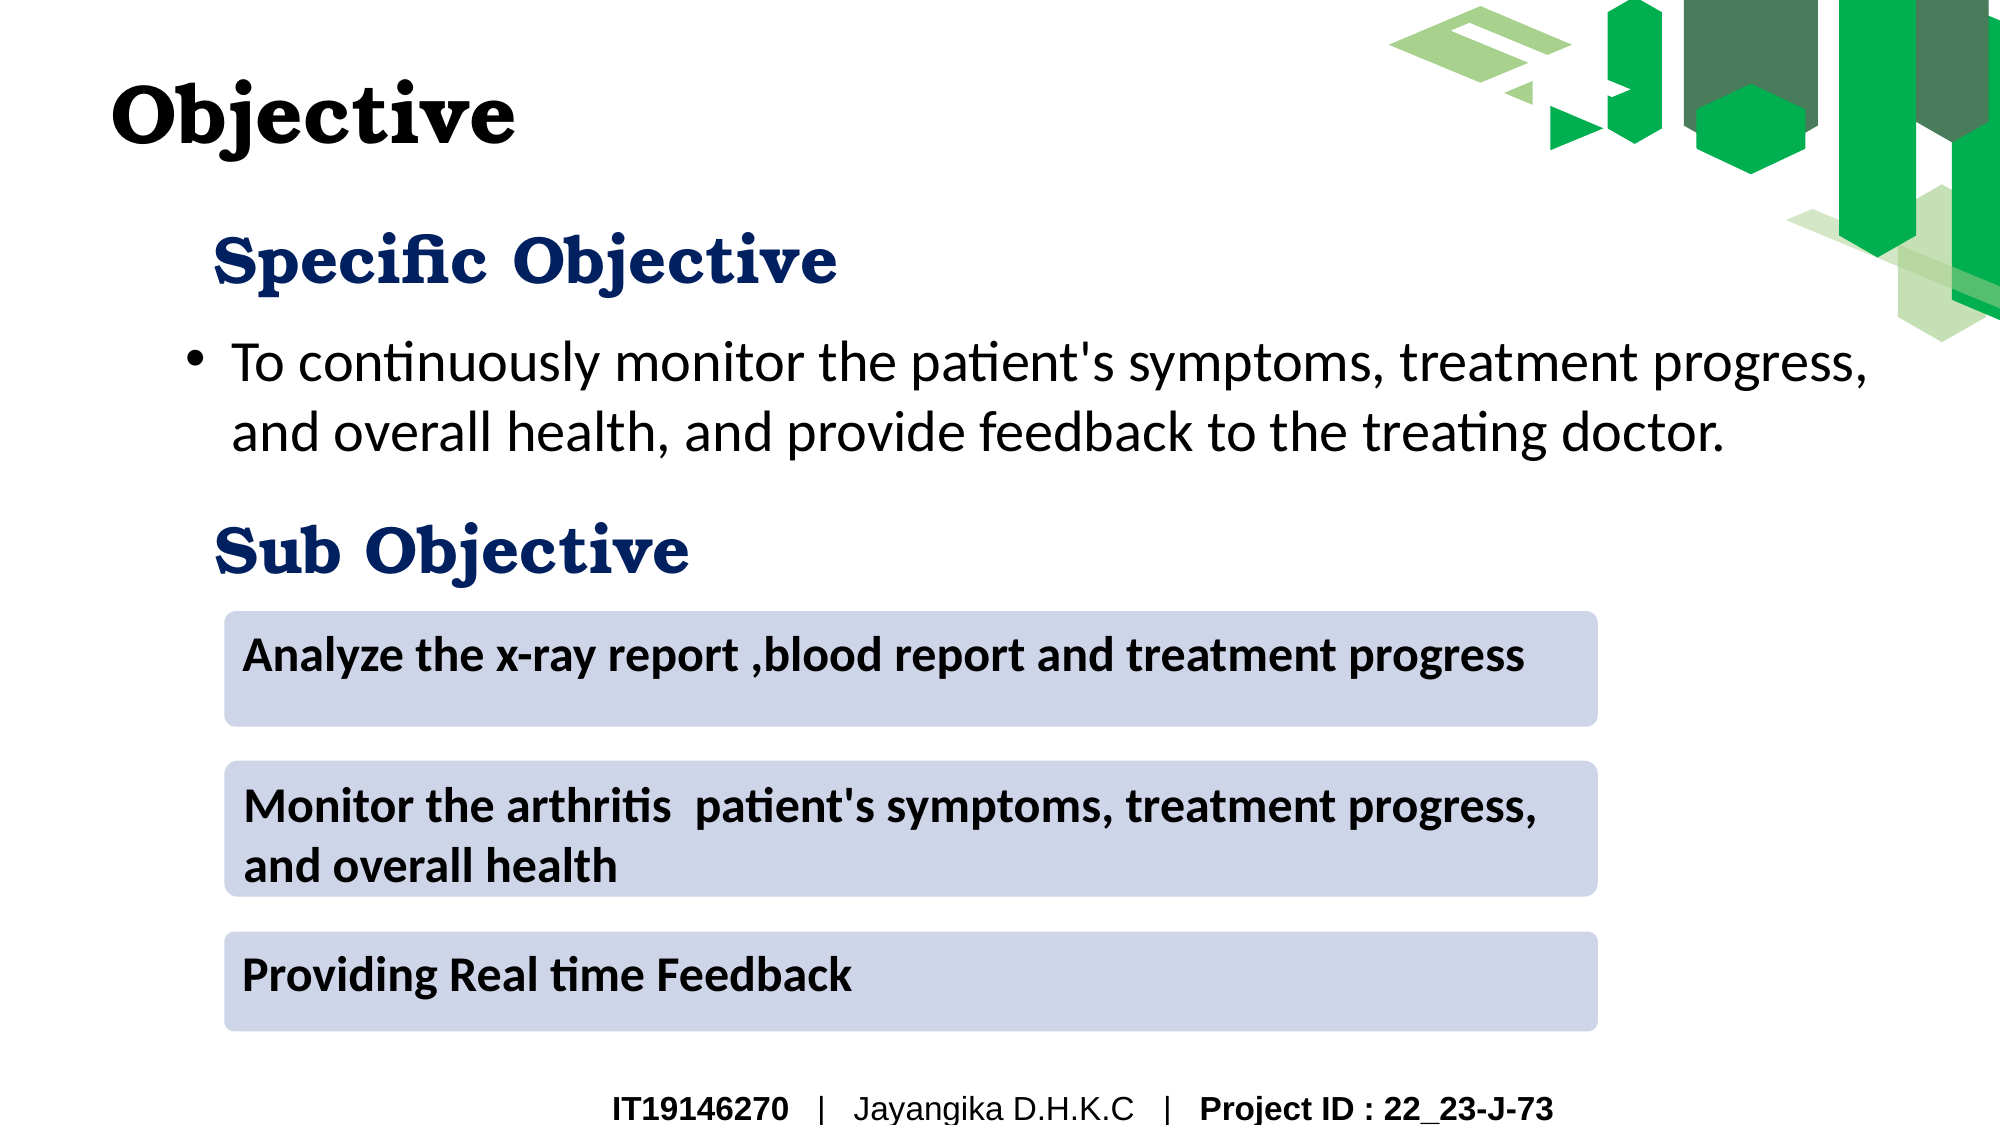

Objective
Specific Objective
To continuously monitor the patient's symptoms, treatment progress, and overall health, and provide feedback to the treating doctor.
Sub Objective
Analyze the x-ray report ,blood report and treatment progress
Monitor the arthritis  patient's symptoms, treatment progress, and overall health

Providing Real time Feedback
IT19146270   |   Jayangika D.H.K.C   |   Project ID : 22_23-J-73